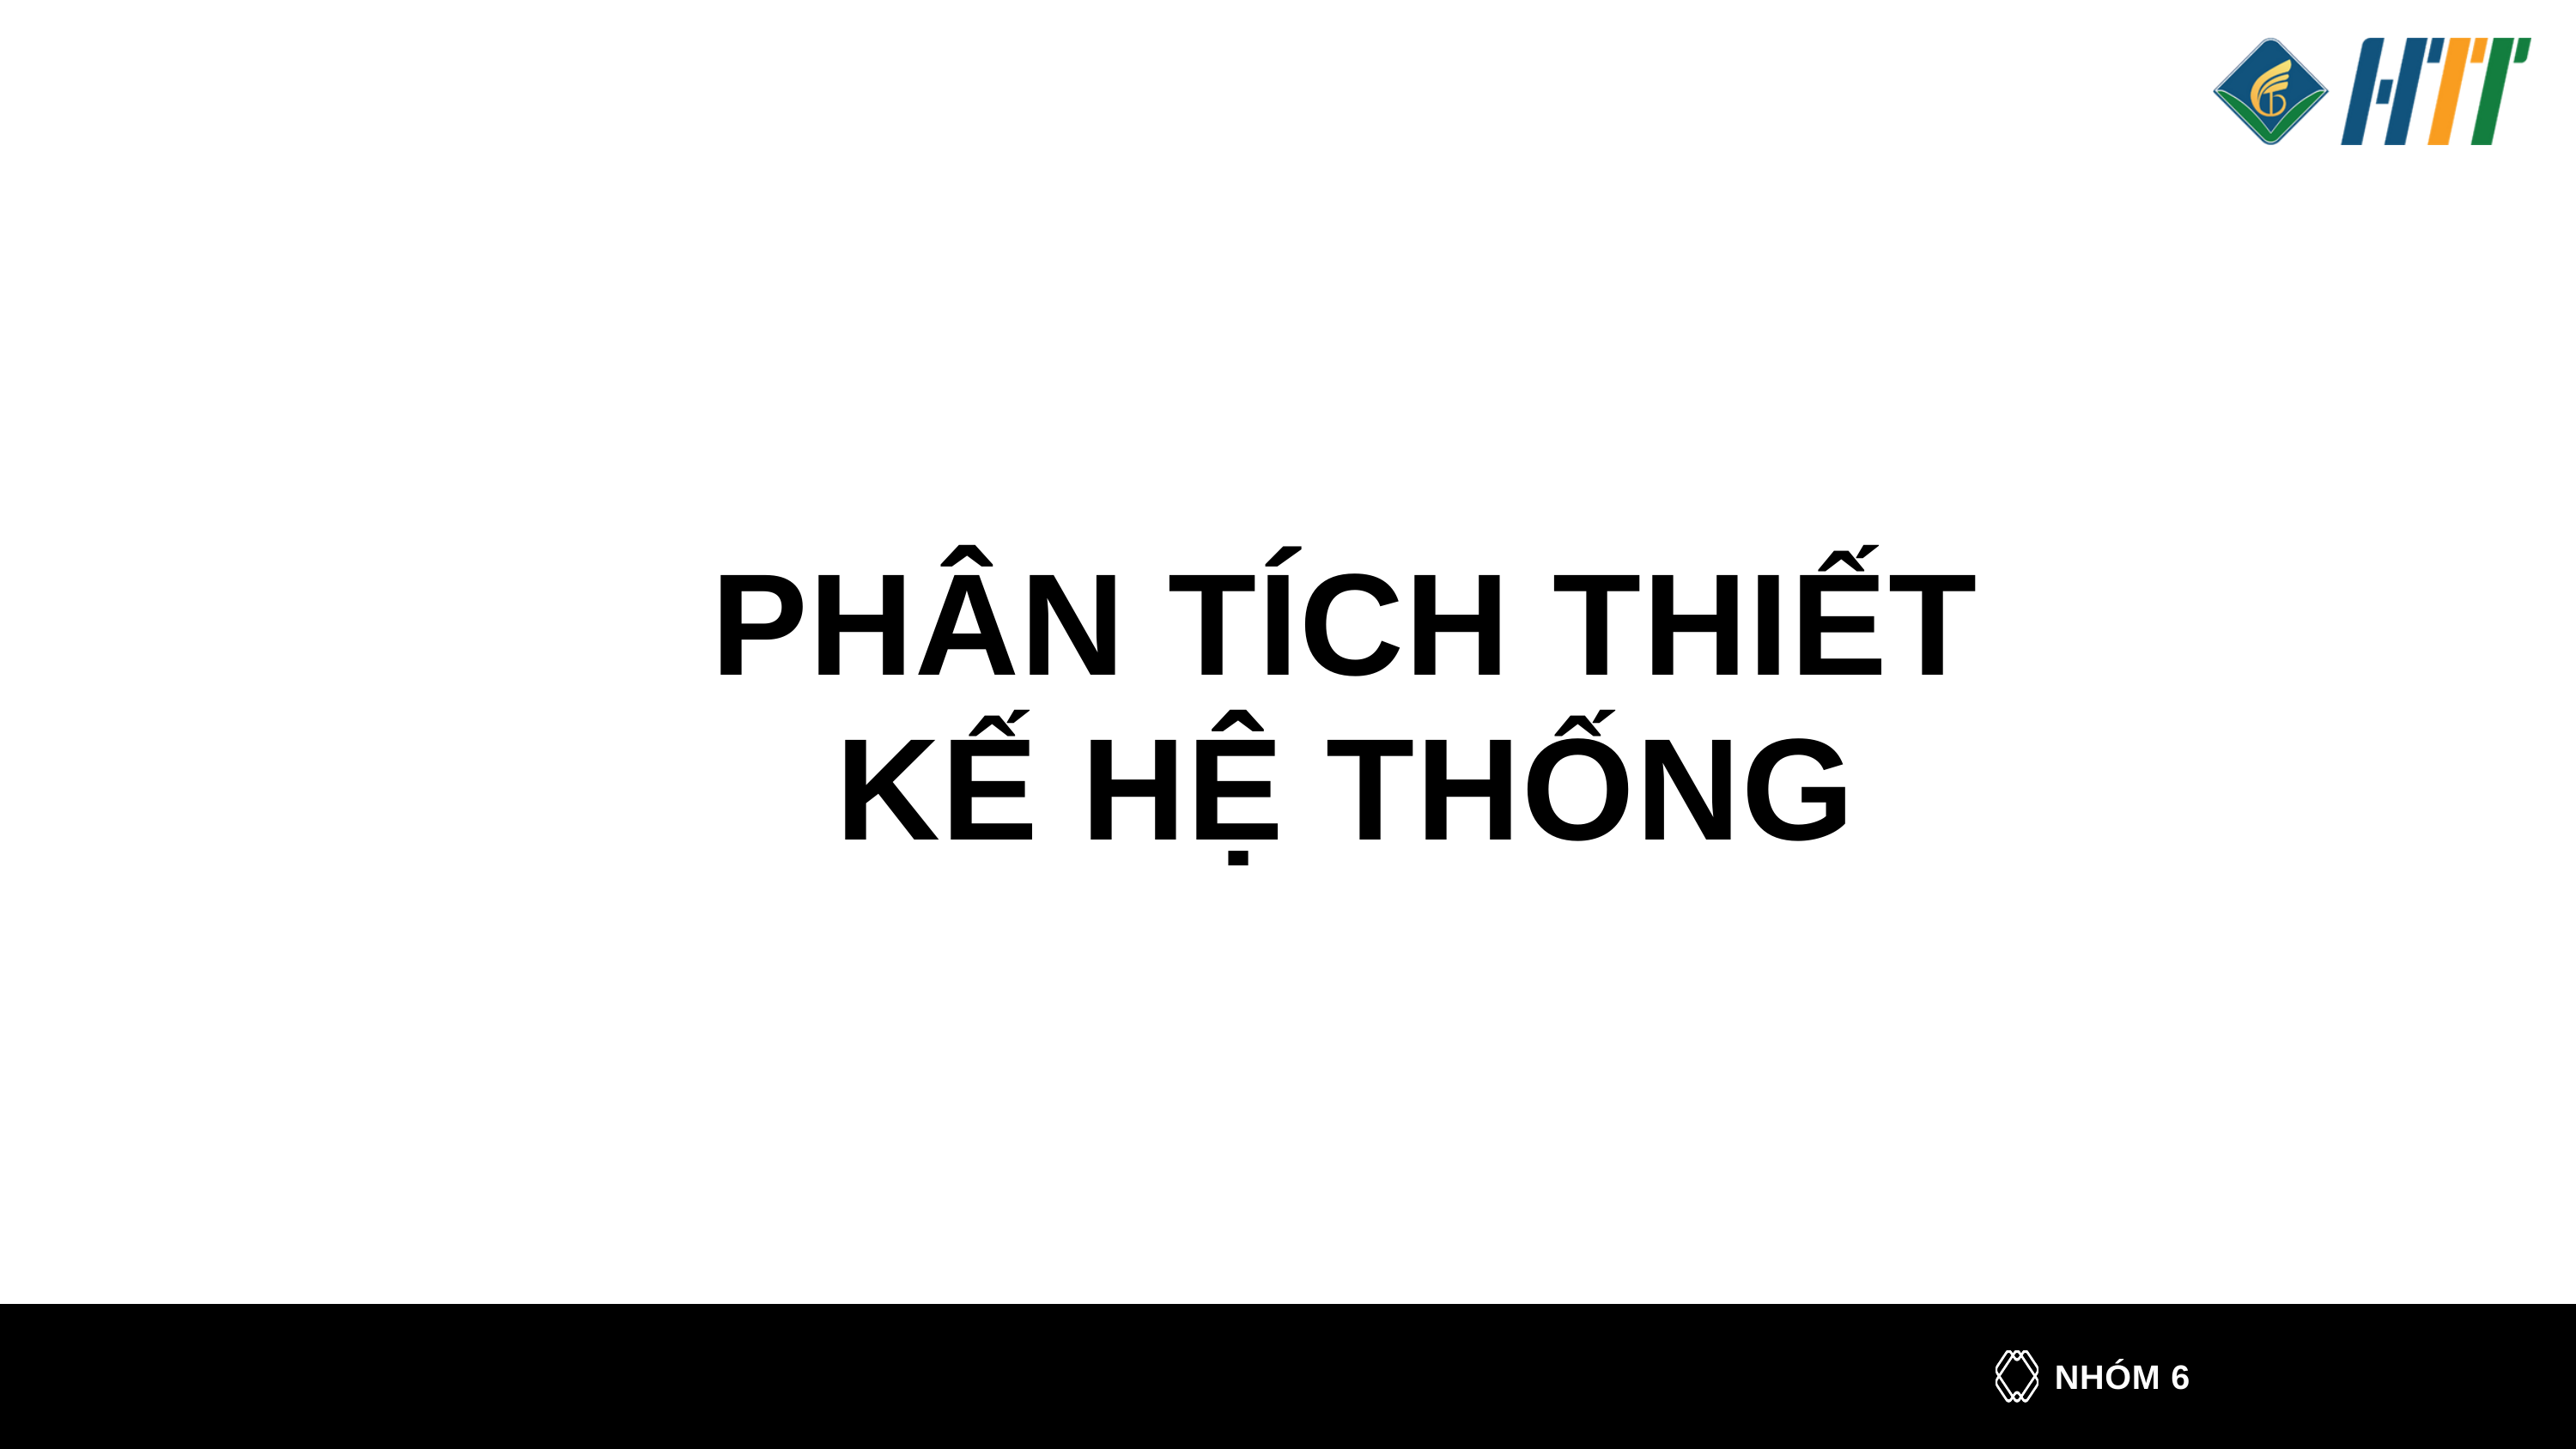

PHÂN TÍCH THIẾT KẾ HỆ THỐNG

NHÓM 6